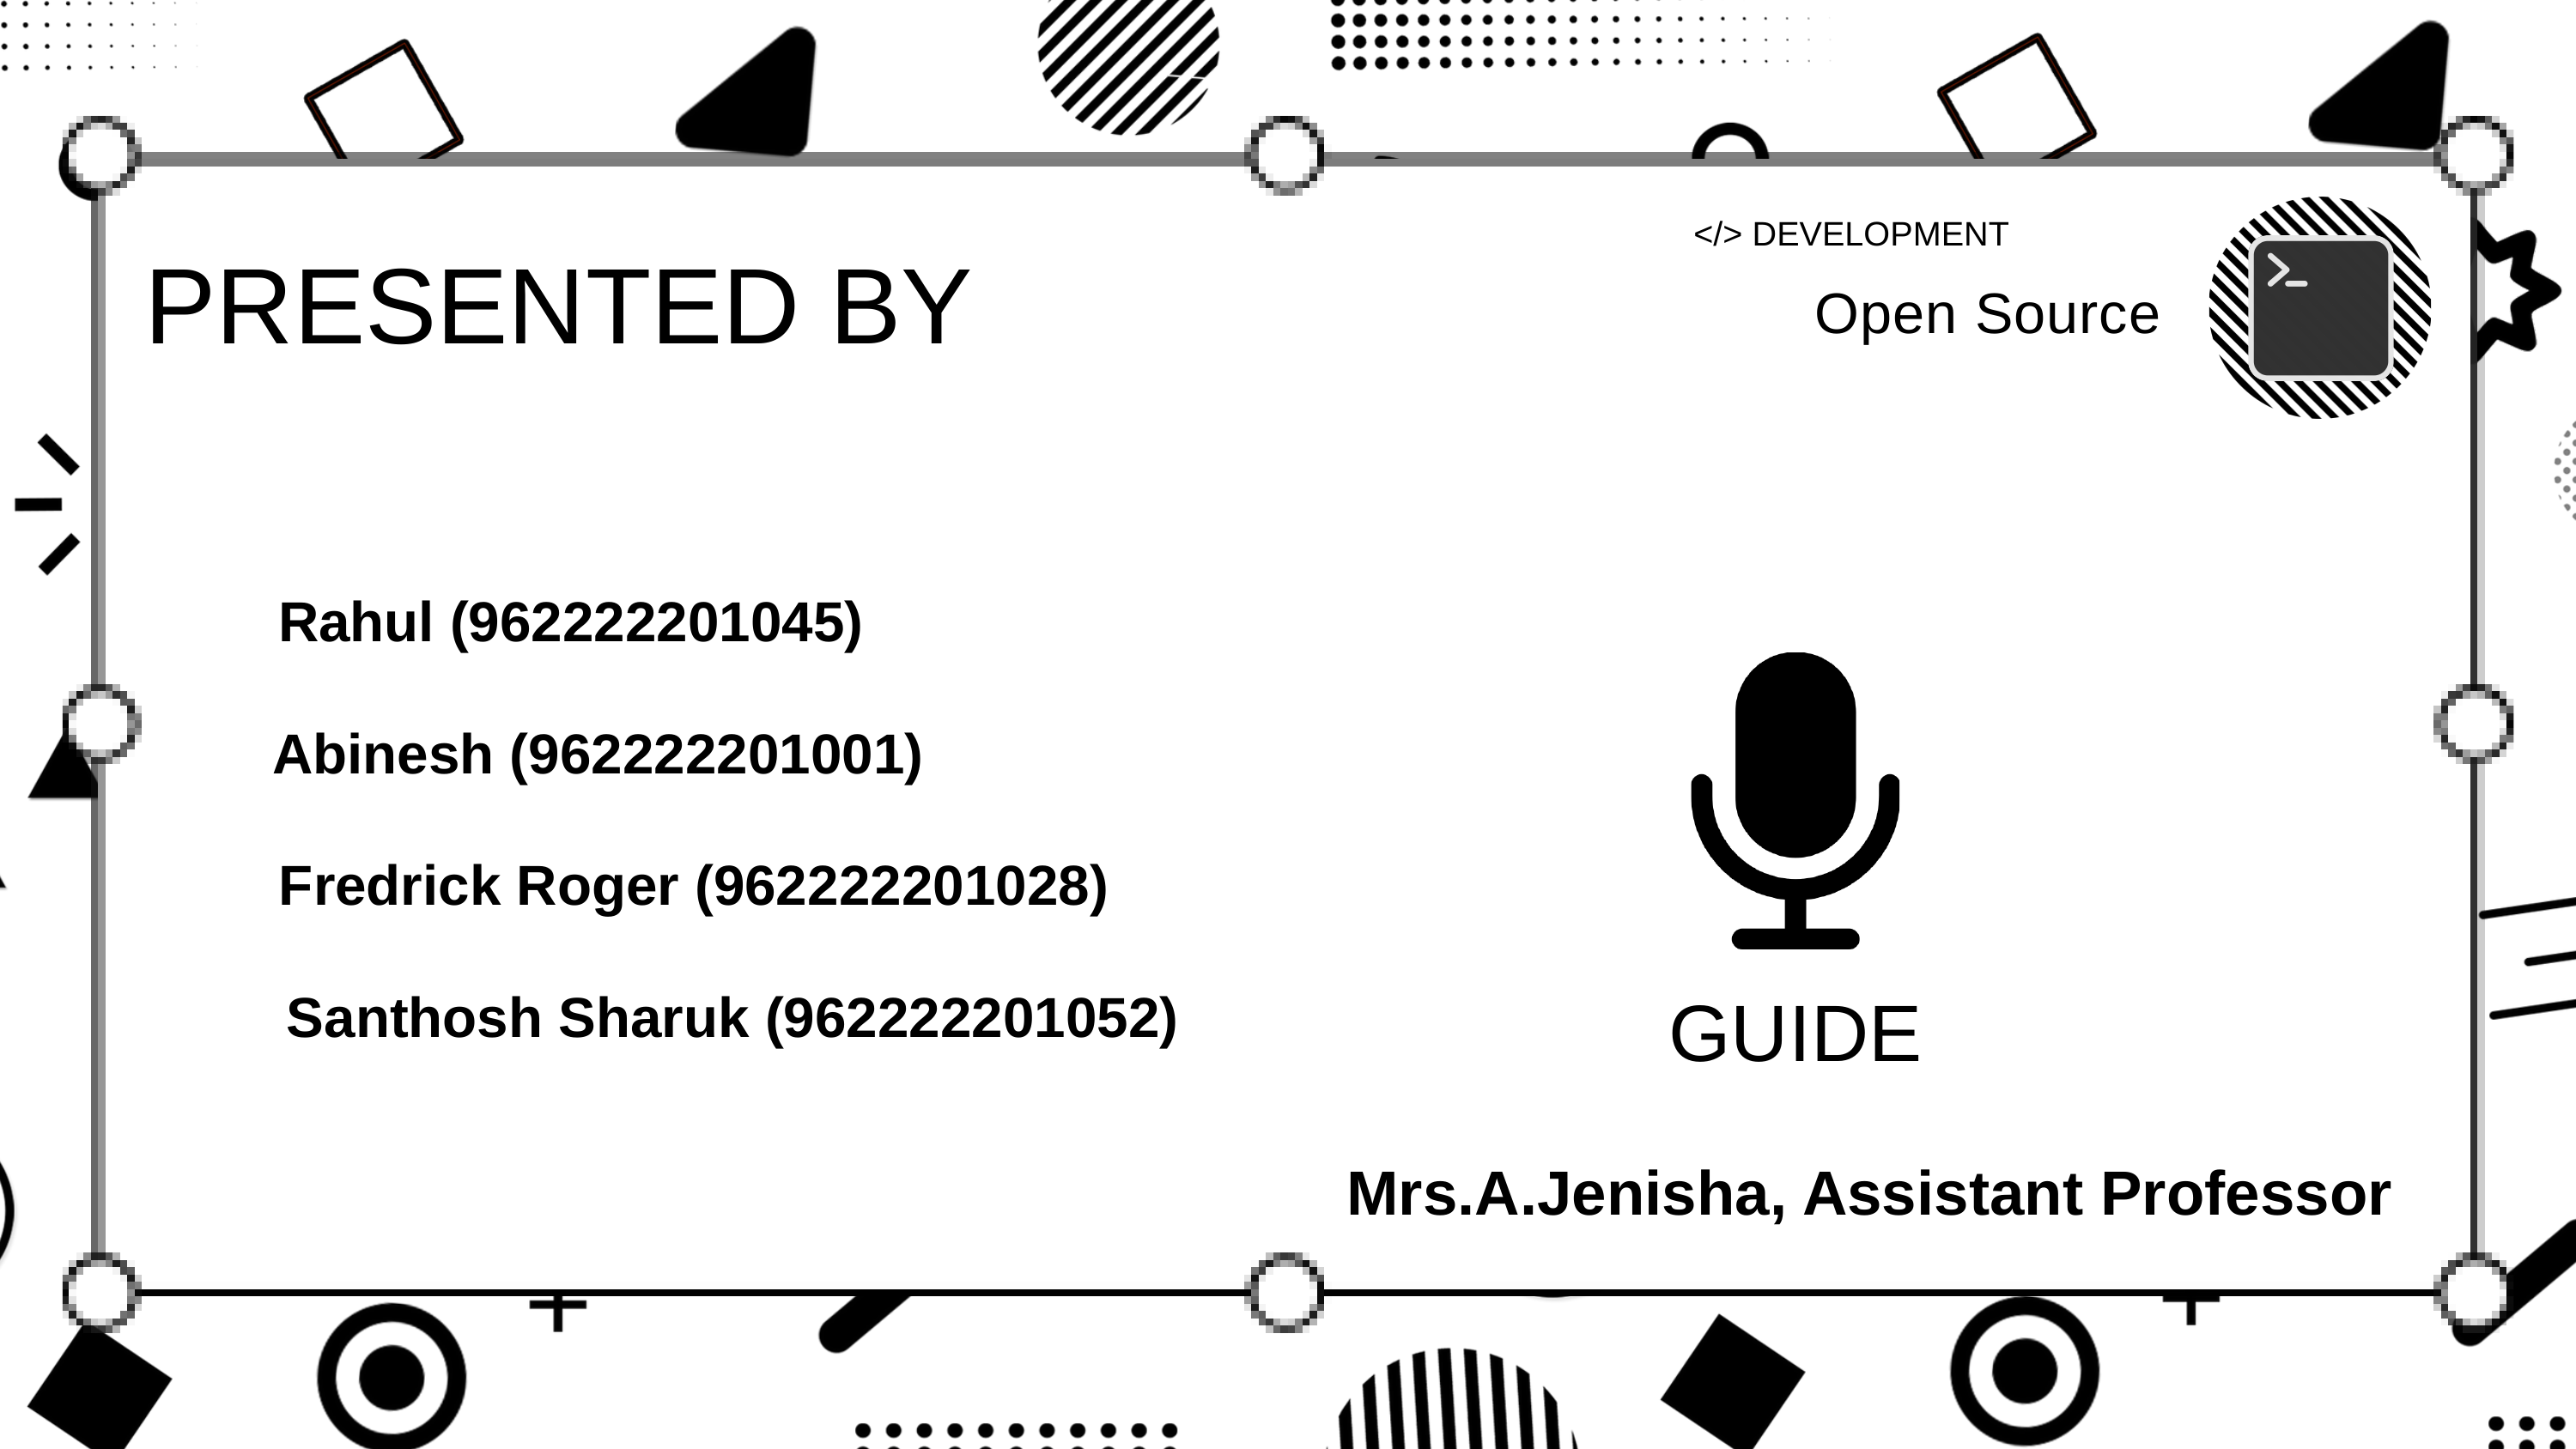

</> DEVELOPMENT

PRESENTED BY
Open Source
Rahul (962222201045)

Abinesh (962222201001)
Fredrick Roger (962222201028)
Santhosh Sharuk (962222201052)
GUIDE
Mrs.A.Jenisha, Assistant Professor